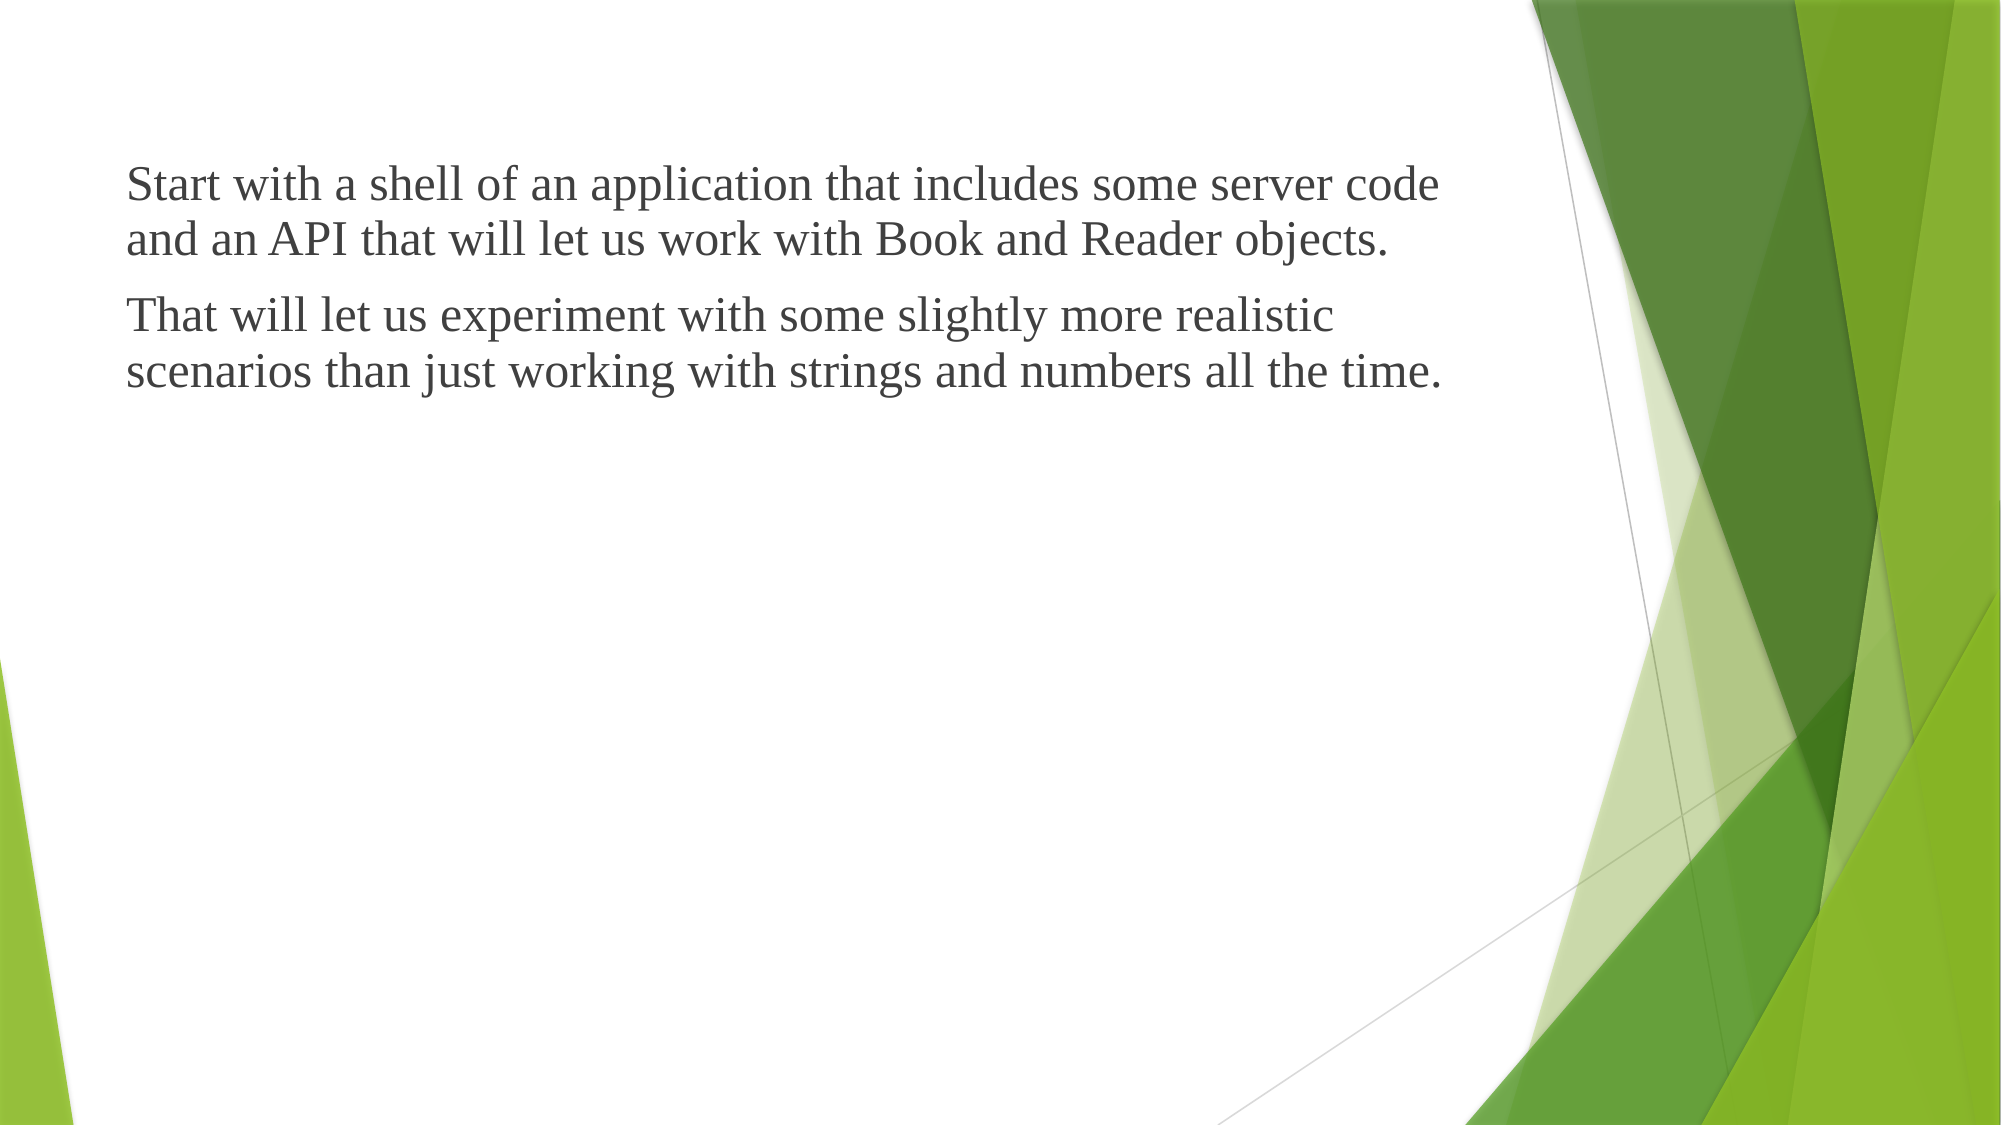

Start with a shell of an application that includes some server code and an API that will let us work with Book and Reader objects.
That will let us experiment with some slightly more realistic scenarios than just working with strings and numbers all the time.